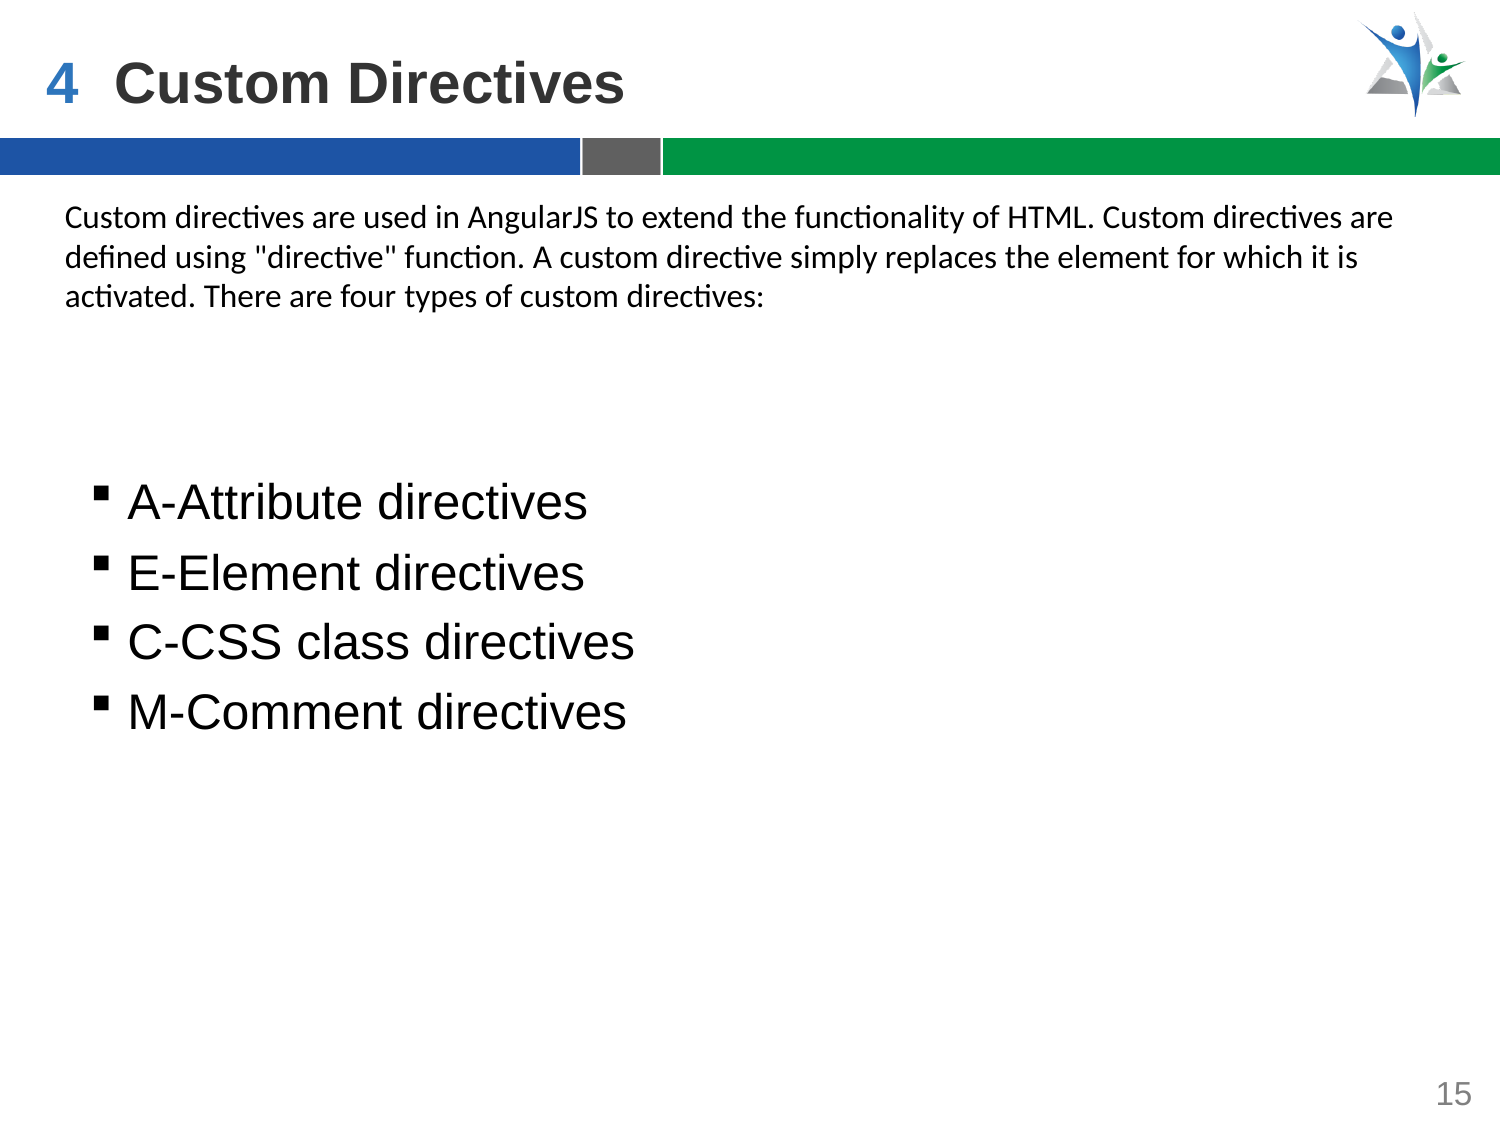

4
Custom Directives
Custom directives are used in AngularJS to extend the functionality of HTML. Custom directives are defined using "directive" function. A custom directive simply replaces the element for which it is activated. There are four types of custom directives:
A-Attribute directives
E-Element directives
C-CSS class directives
M-Comment directives